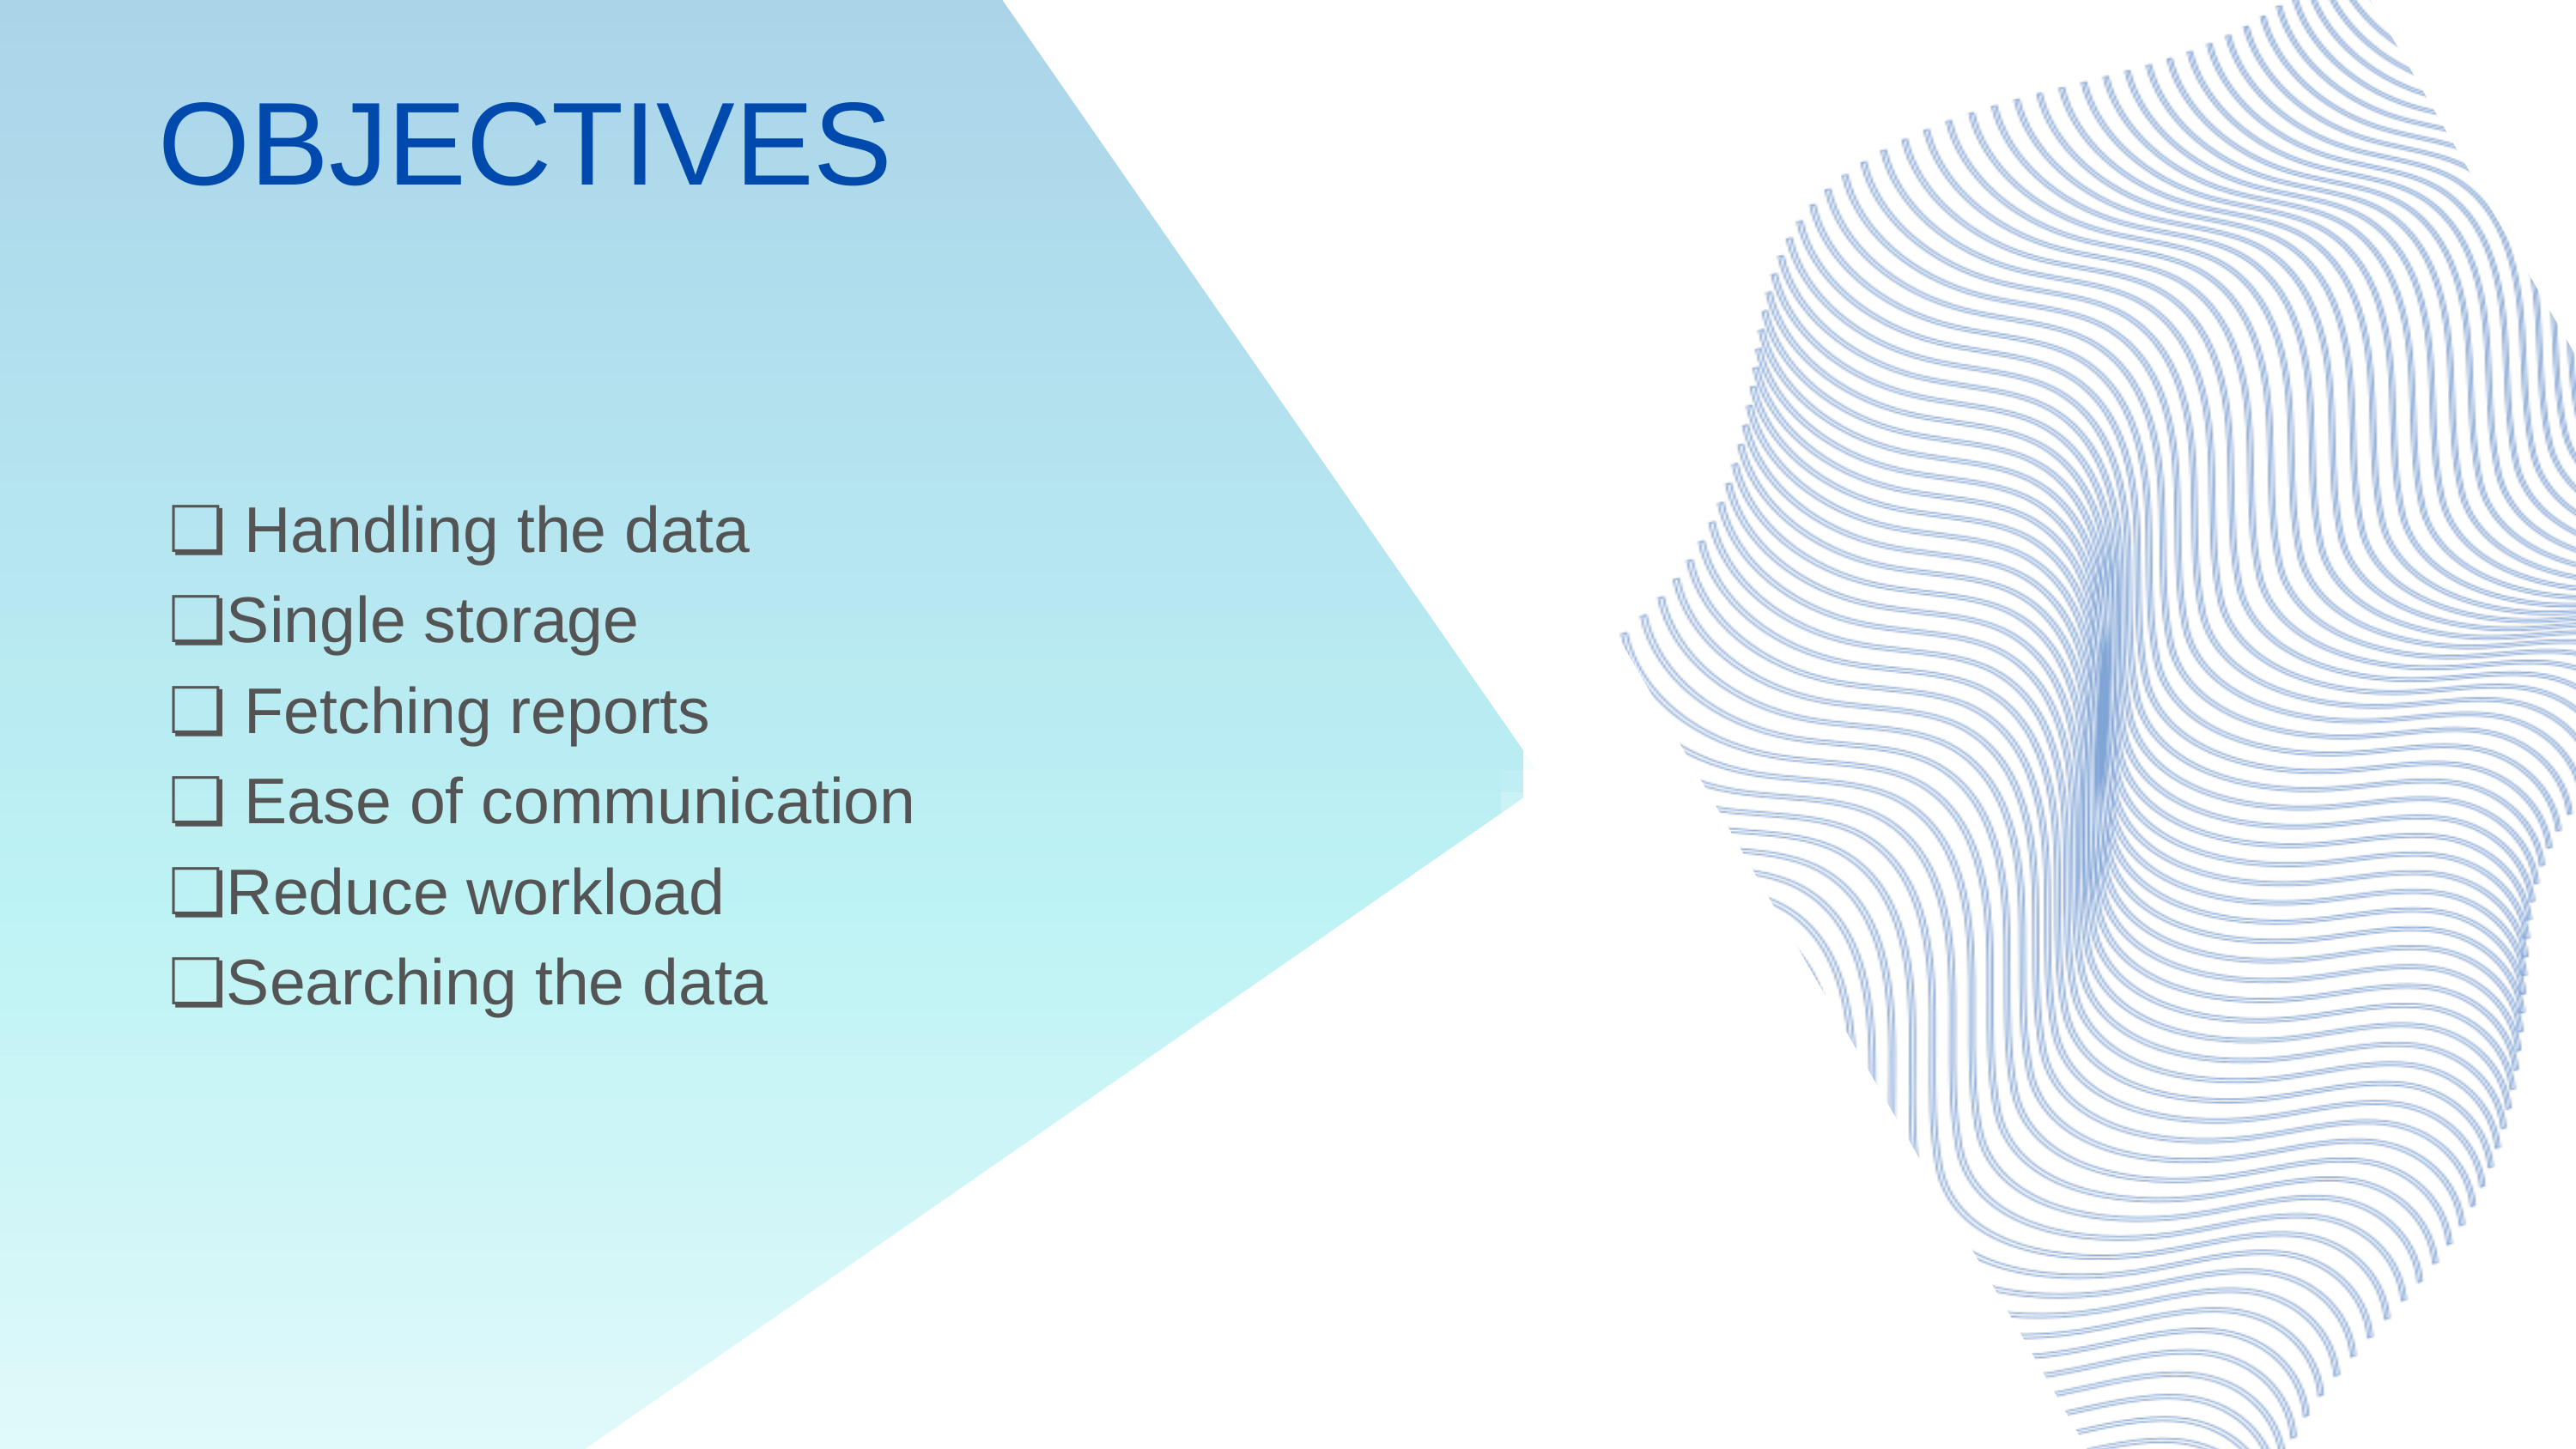

OBJECTIVES
❏ Handling the data
❏Single storage
❏ Fetching reports
❏ Ease of communication
❏Reduce workload
❏Searching the data